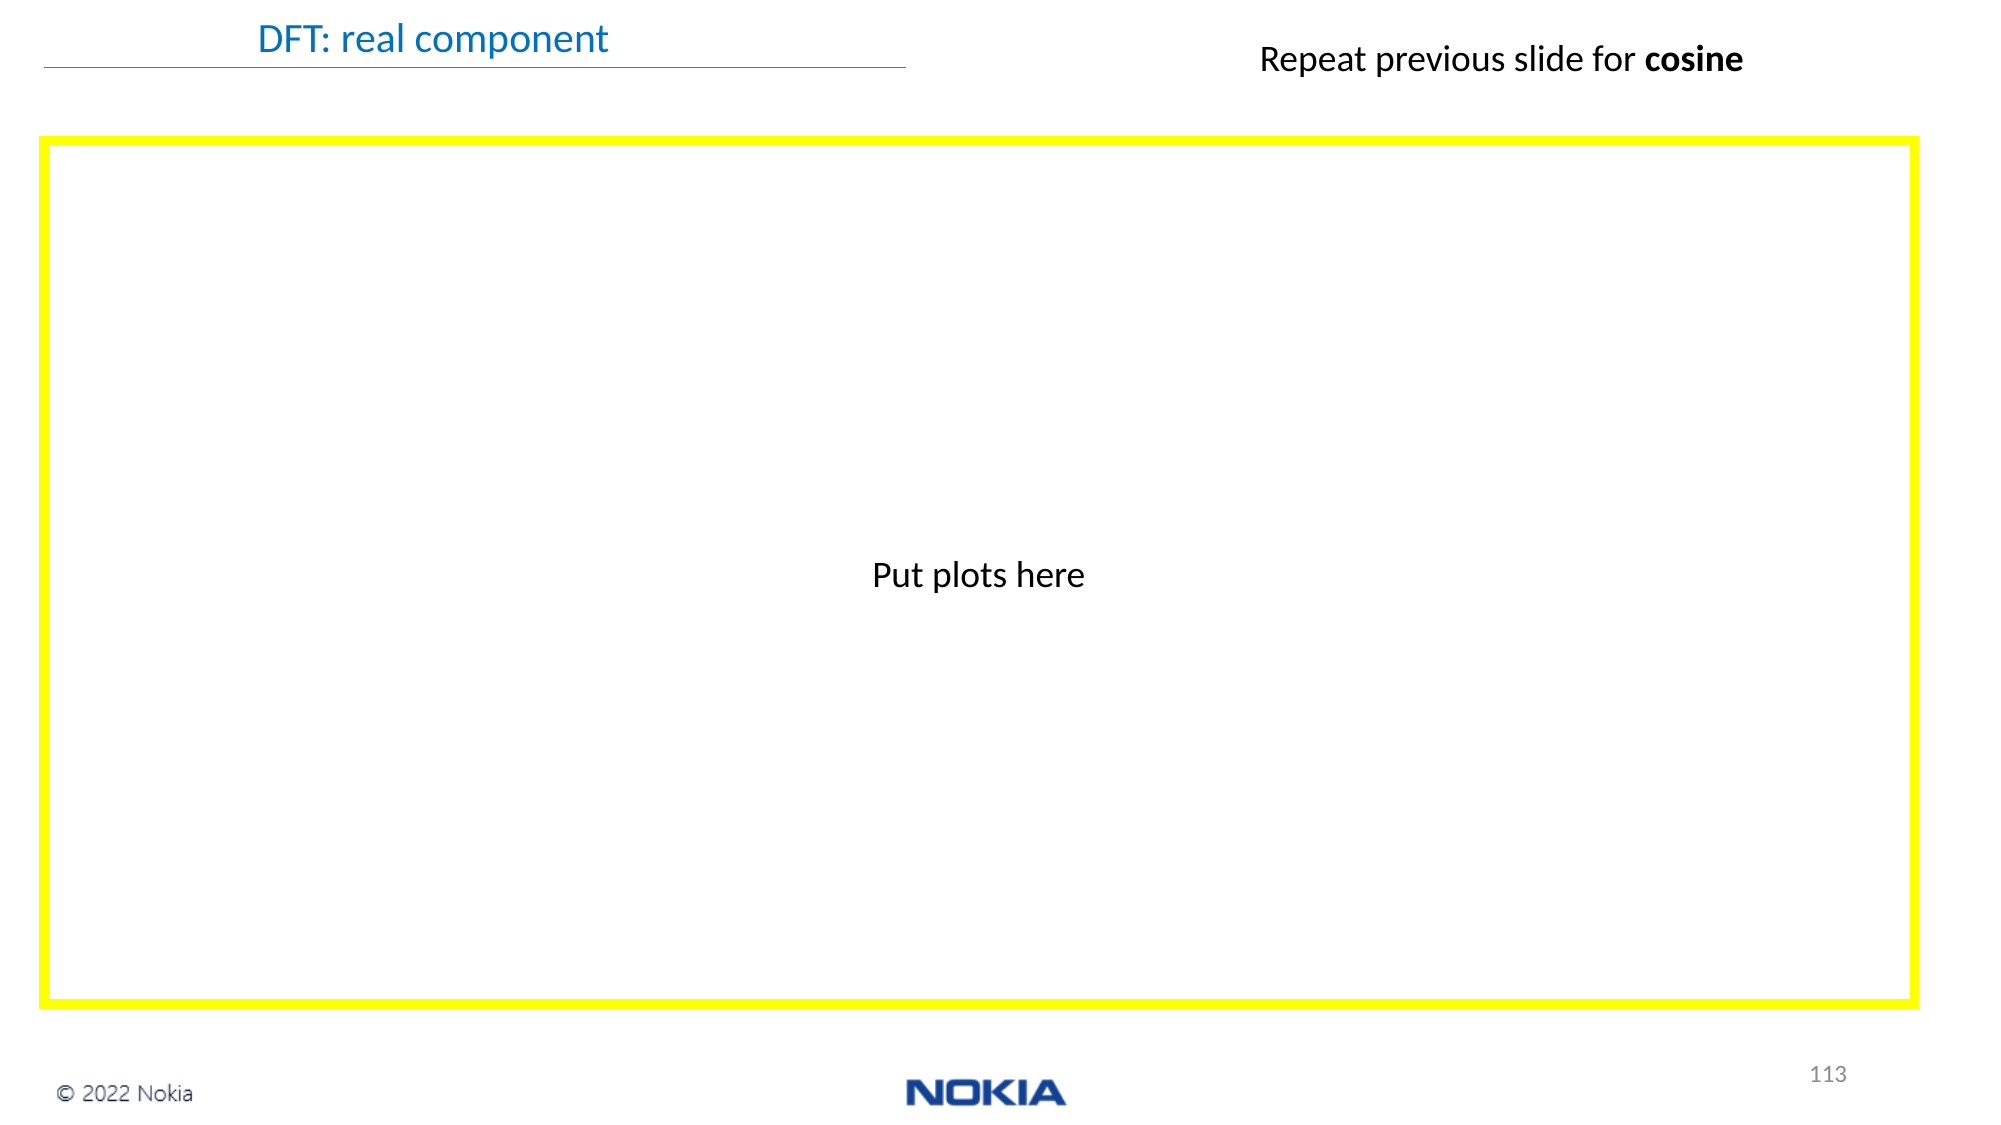

DFT: real component
Repeat previous slide for cosine
Put plots here
113